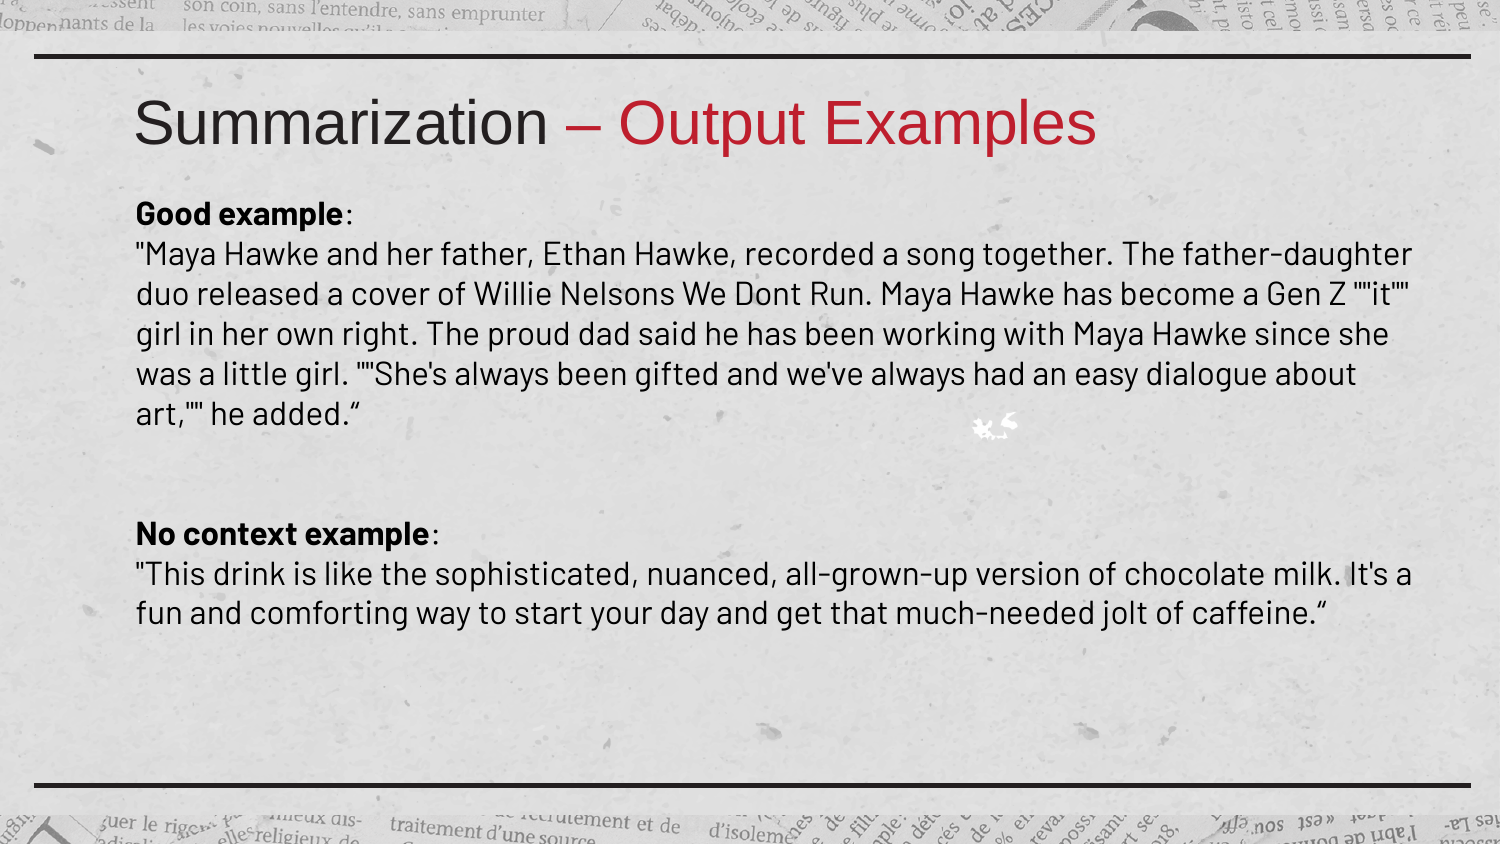

# Summarization – Output Examples
Good example:
"Maya Hawke and her father, Ethan Hawke, recorded a song together. The father-daughter duo released a cover of Willie Nelsons We Dont Run. Maya Hawke has become a Gen Z ""it"" girl in her own right. The proud dad said he has been working with Maya Hawke since she was a little girl. ""She's always been gifted and we've always had an easy dialogue about art,"" he added.“

No context example:
"This drink is like the sophisticated, nuanced, all-grown-up version of chocolate milk. It's a fun and comforting way to start your day and get that much-needed jolt of caffeine.“